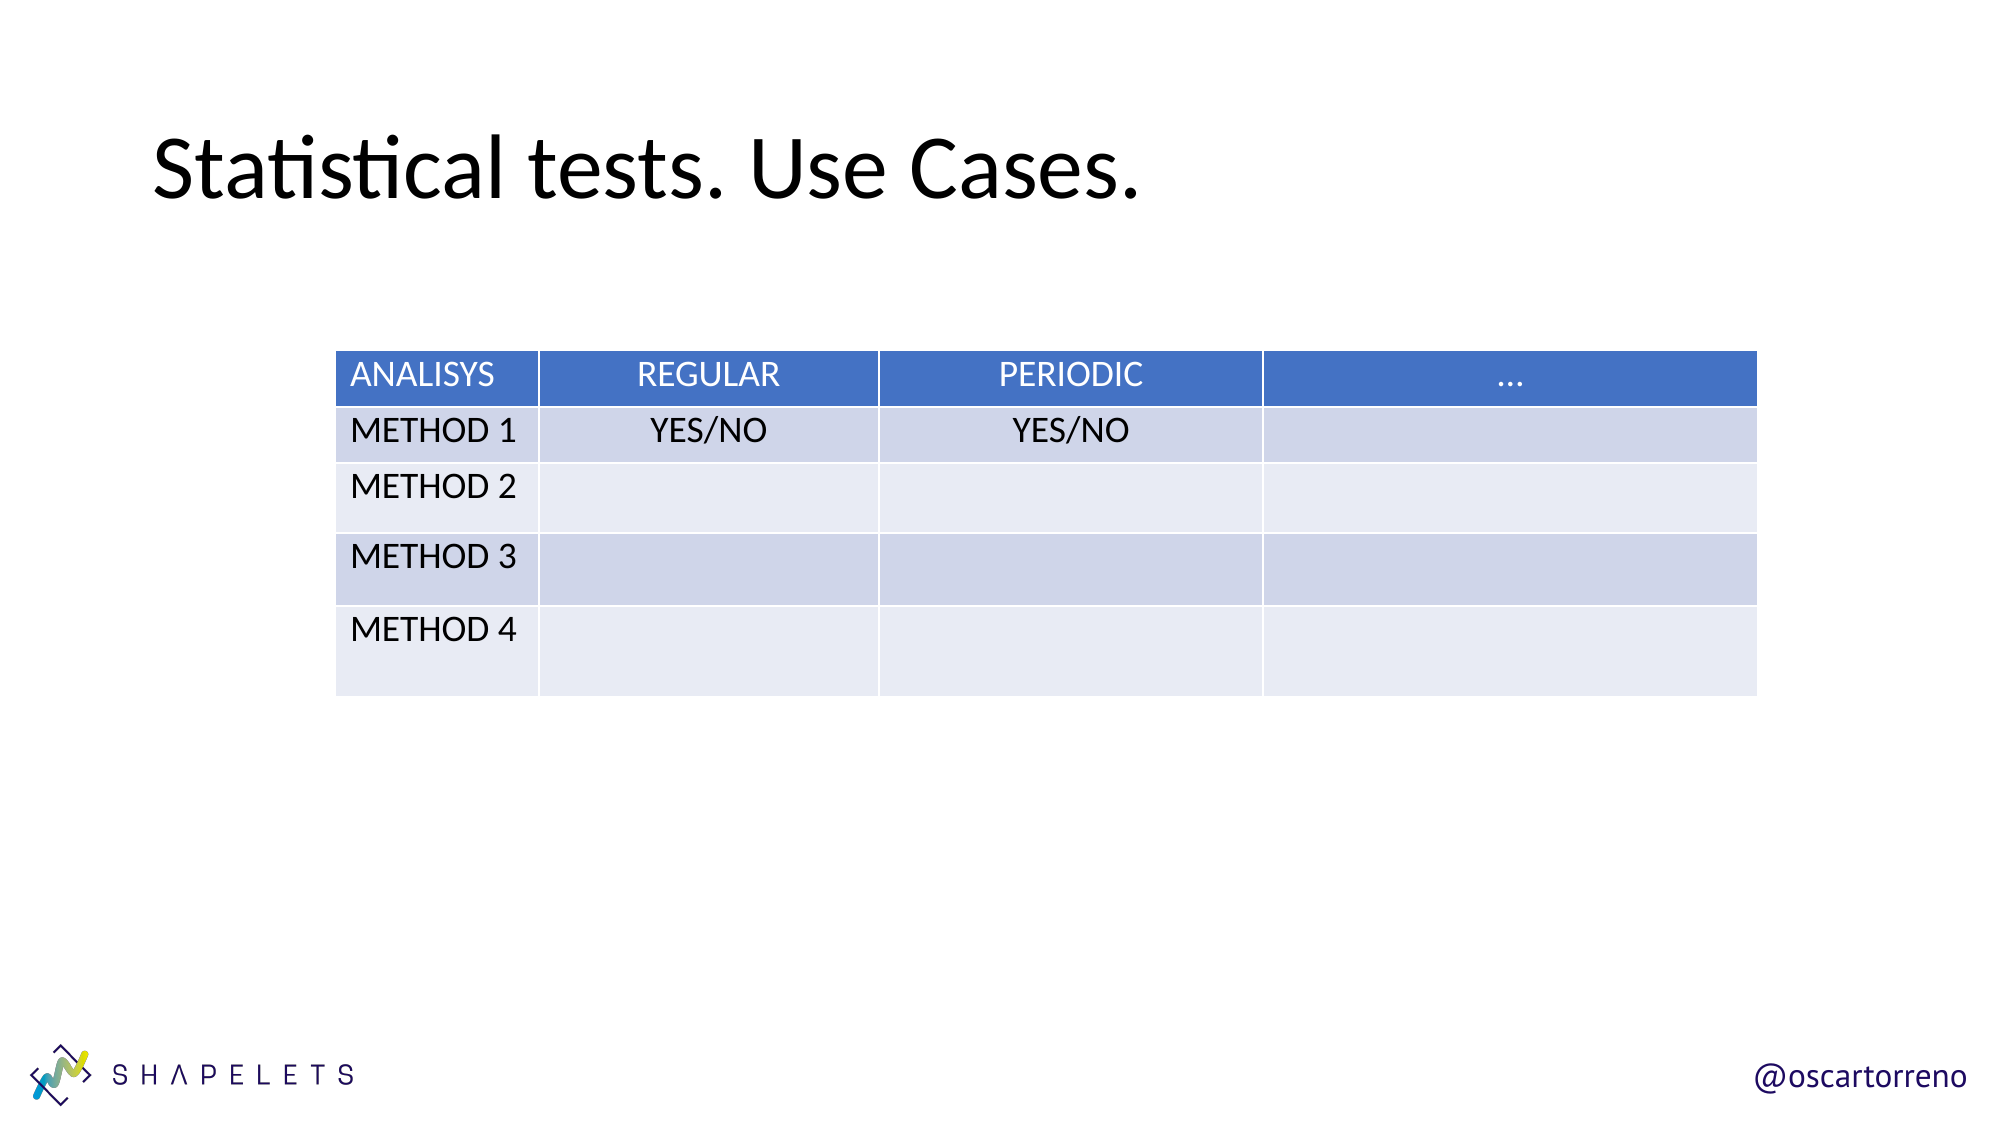

# Statistical tests. Use Cases.
| ANALISYS | REGULAR | PERIODIC | … |
| --- | --- | --- | --- |
| METHOD 1 | YES/NO | YES/NO |  |
| METHOD 2 |  |  |  |
| METHOD 3 |  |  |  |
| METHOD 4 |  |  |  |